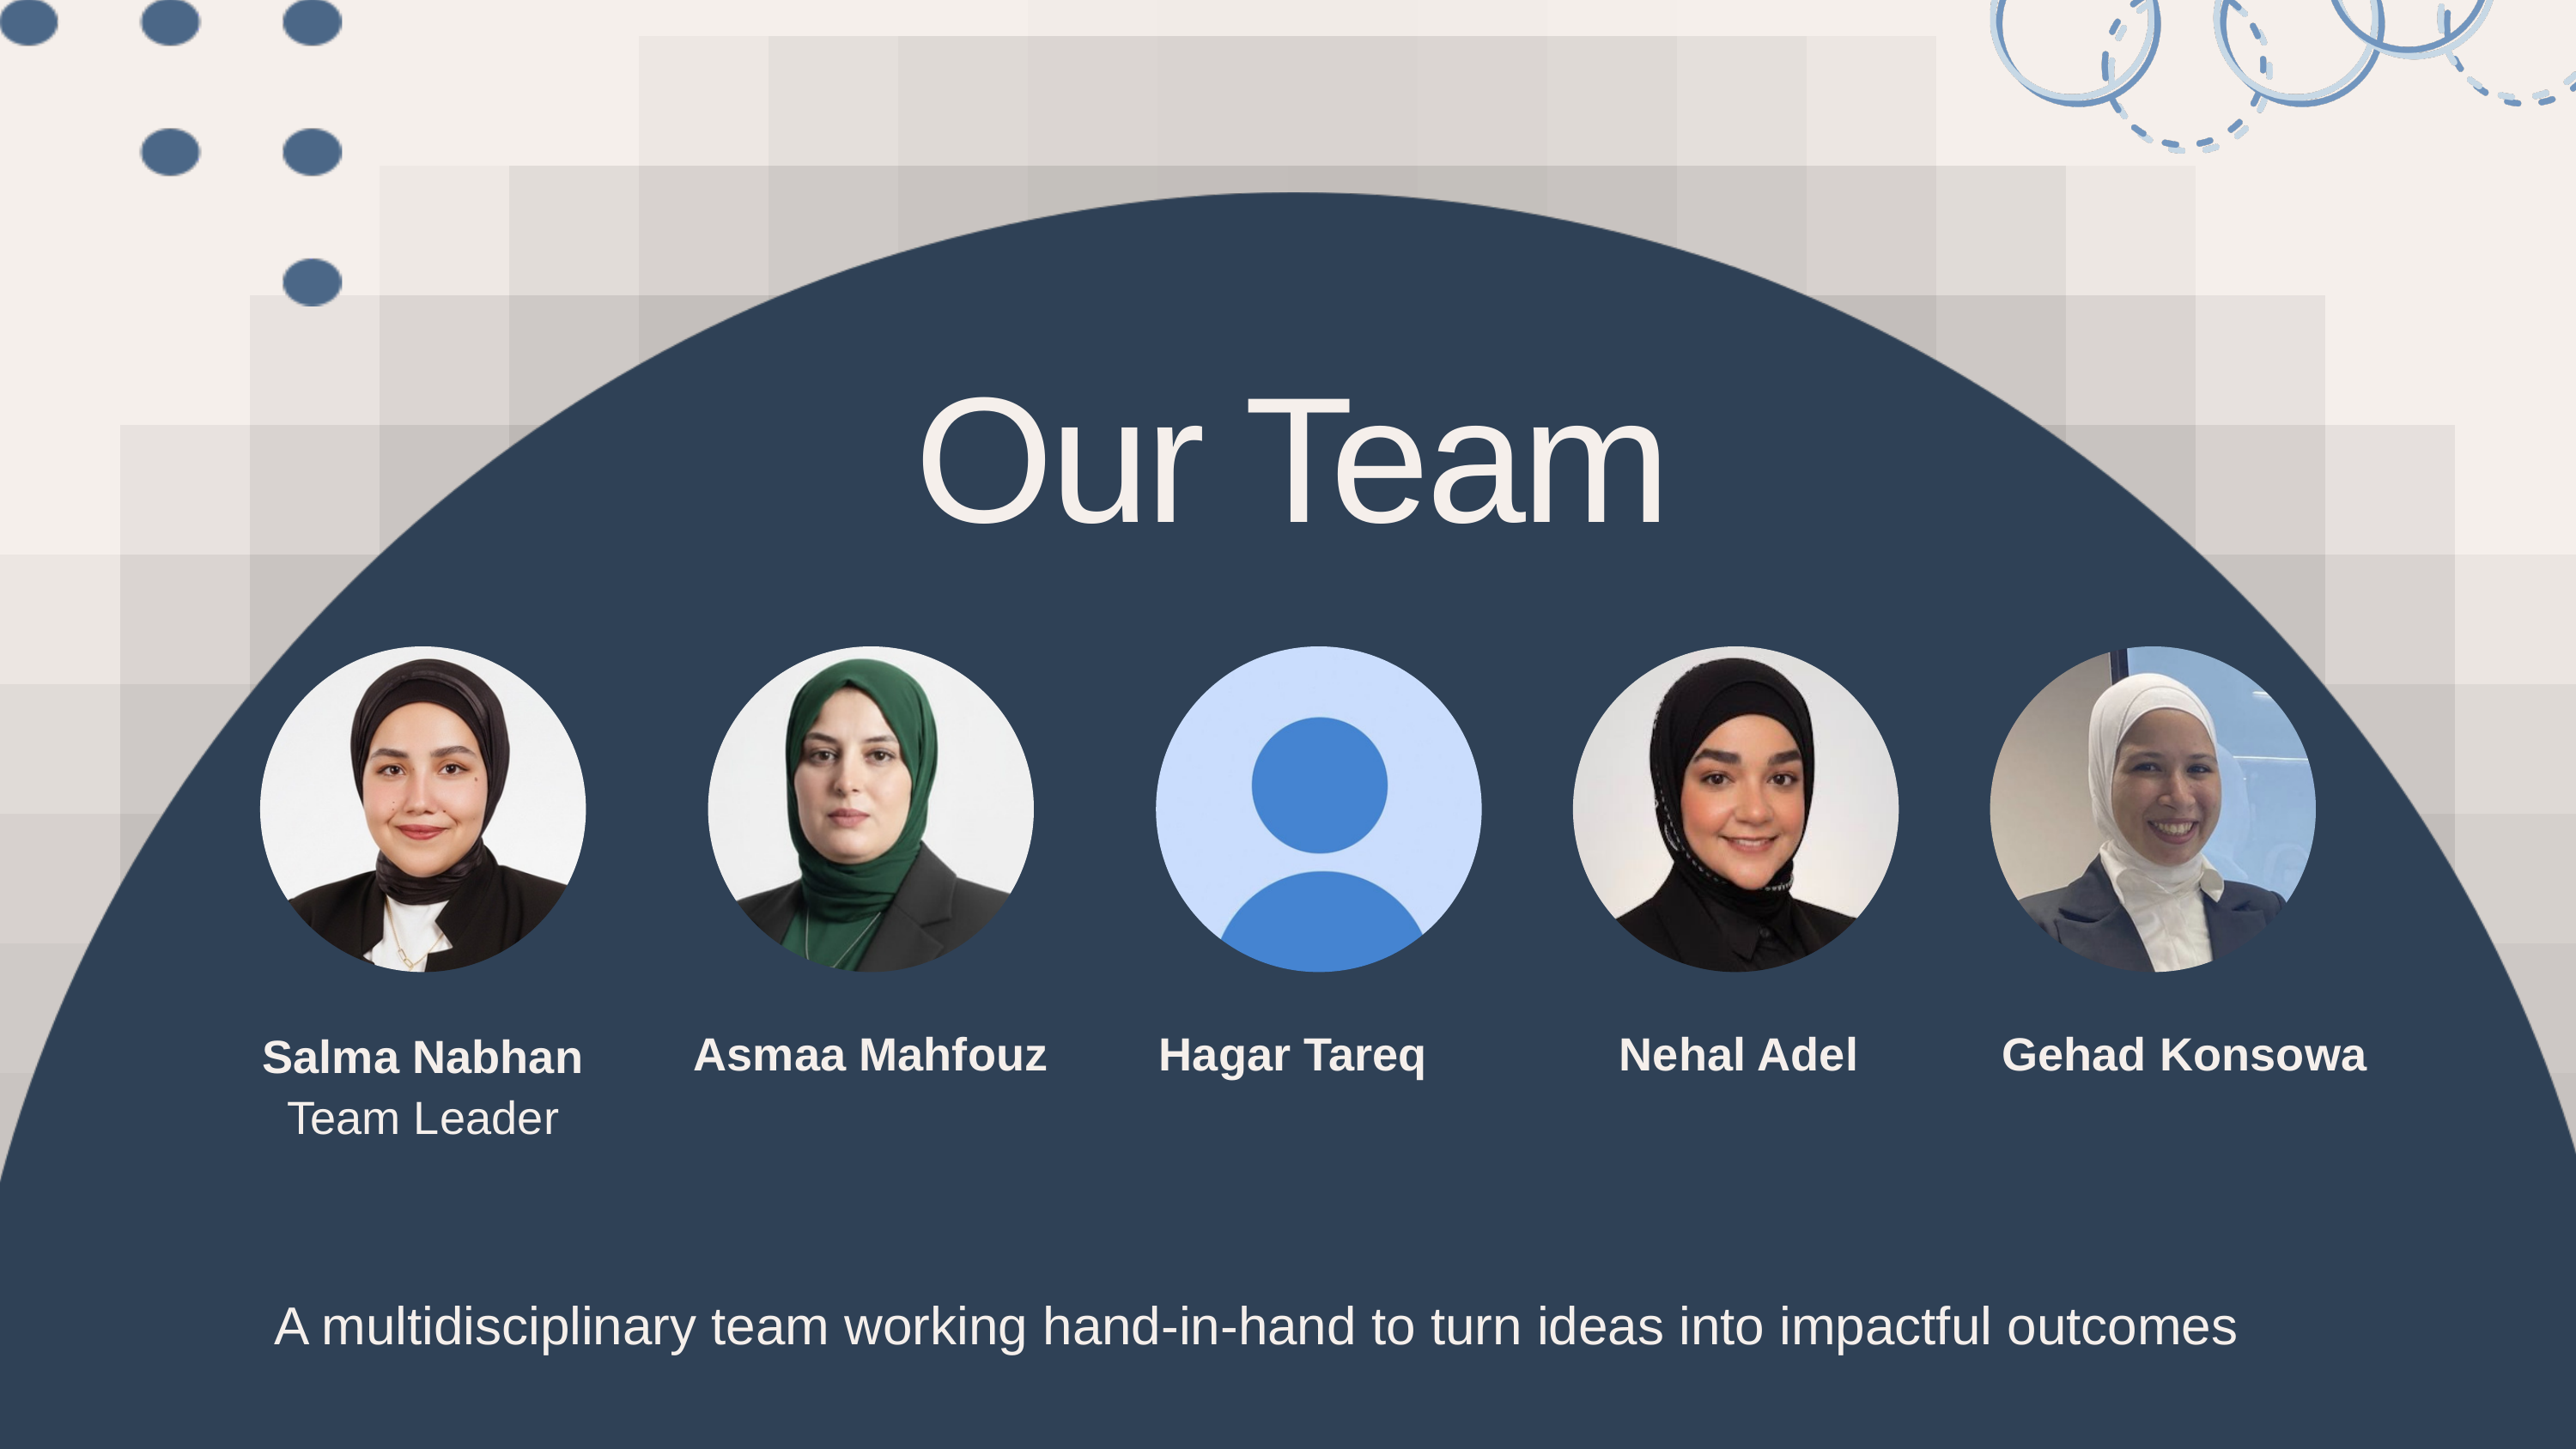

Our Team

Asmaa Mahfouz
Hagar Tareq
Nehal Adel
Gehad Konsowa
Salma Nabhan
Team Leader

A multidisciplinary team working hand-in-hand to turn ideas into impactful outcomes